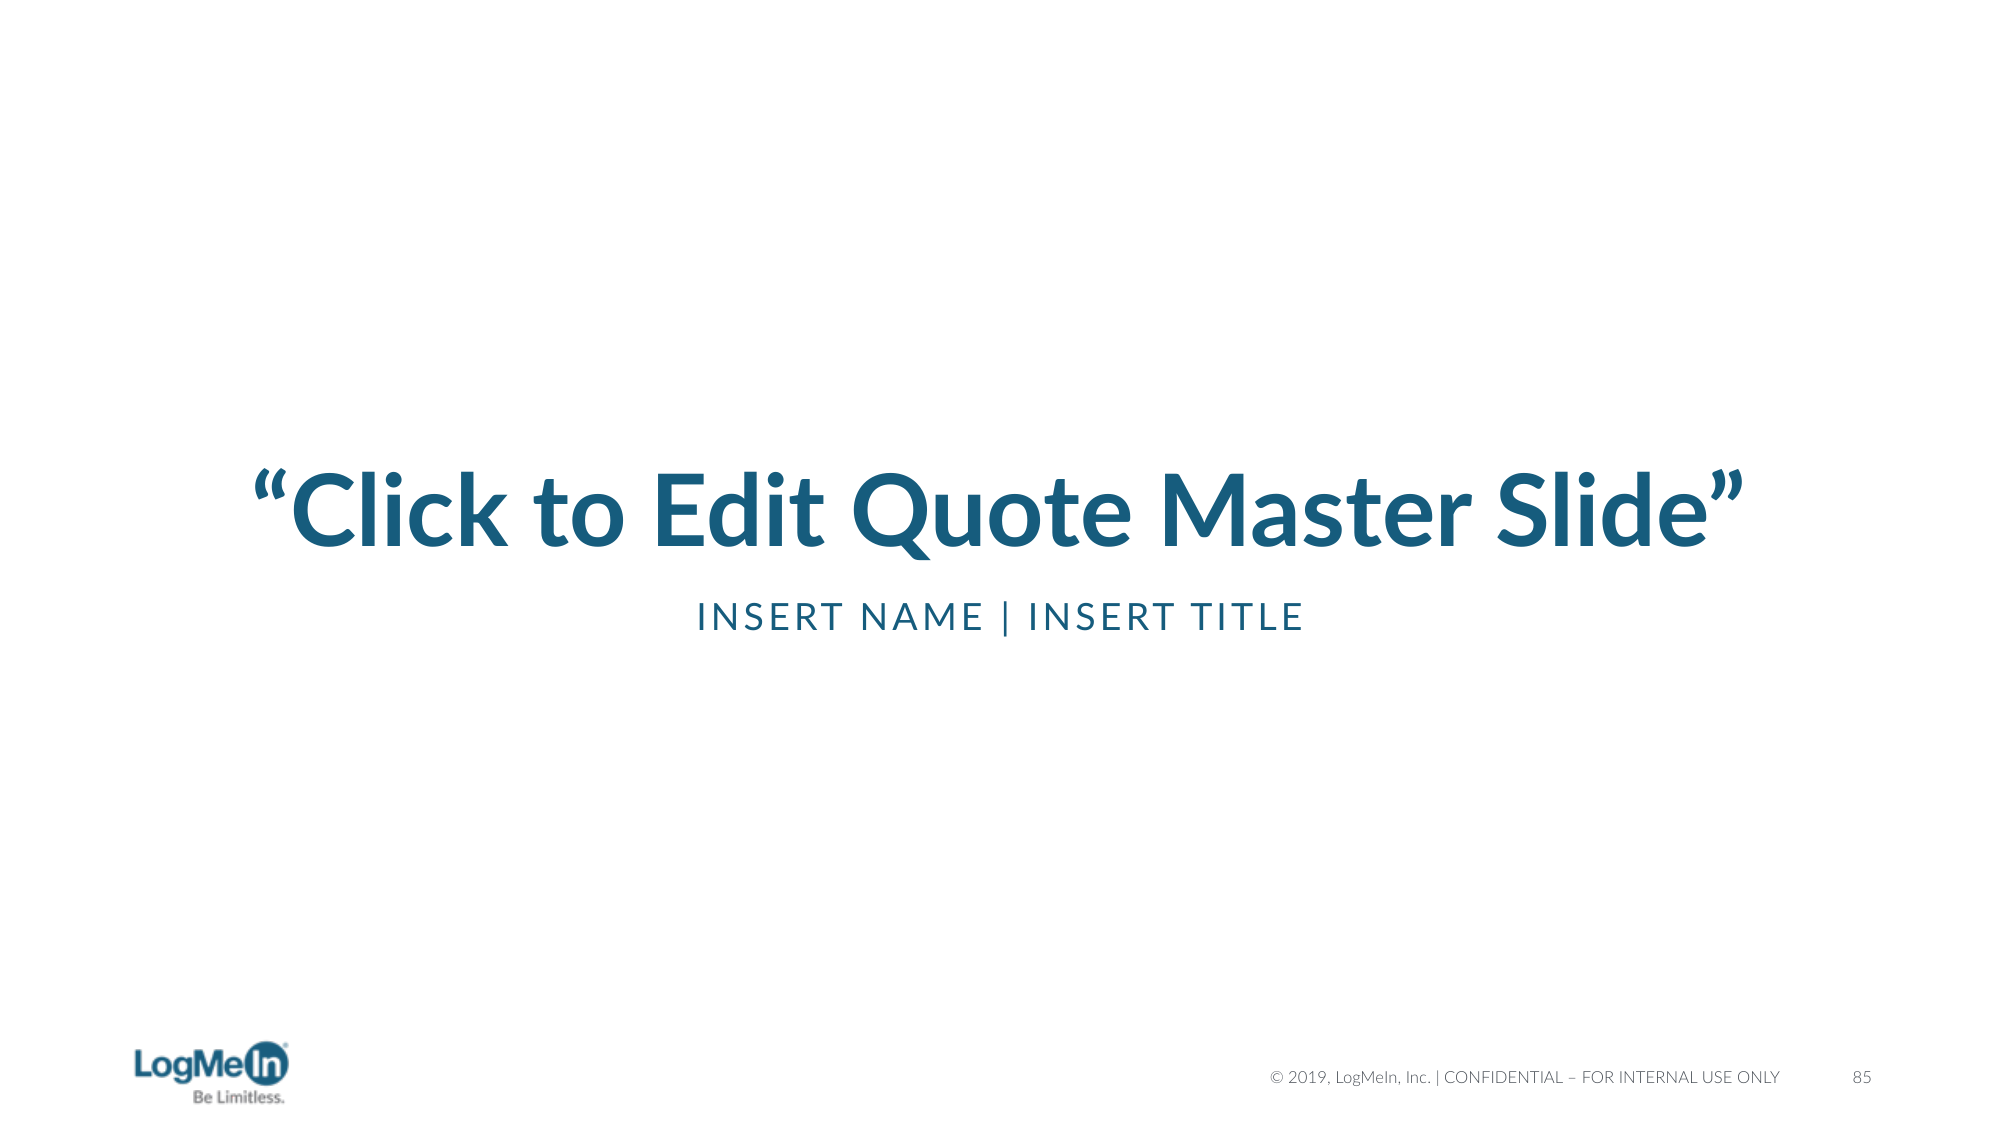

# “Click to Edit Quote Master Slide”
INSERT NAME | INSERT TITLE